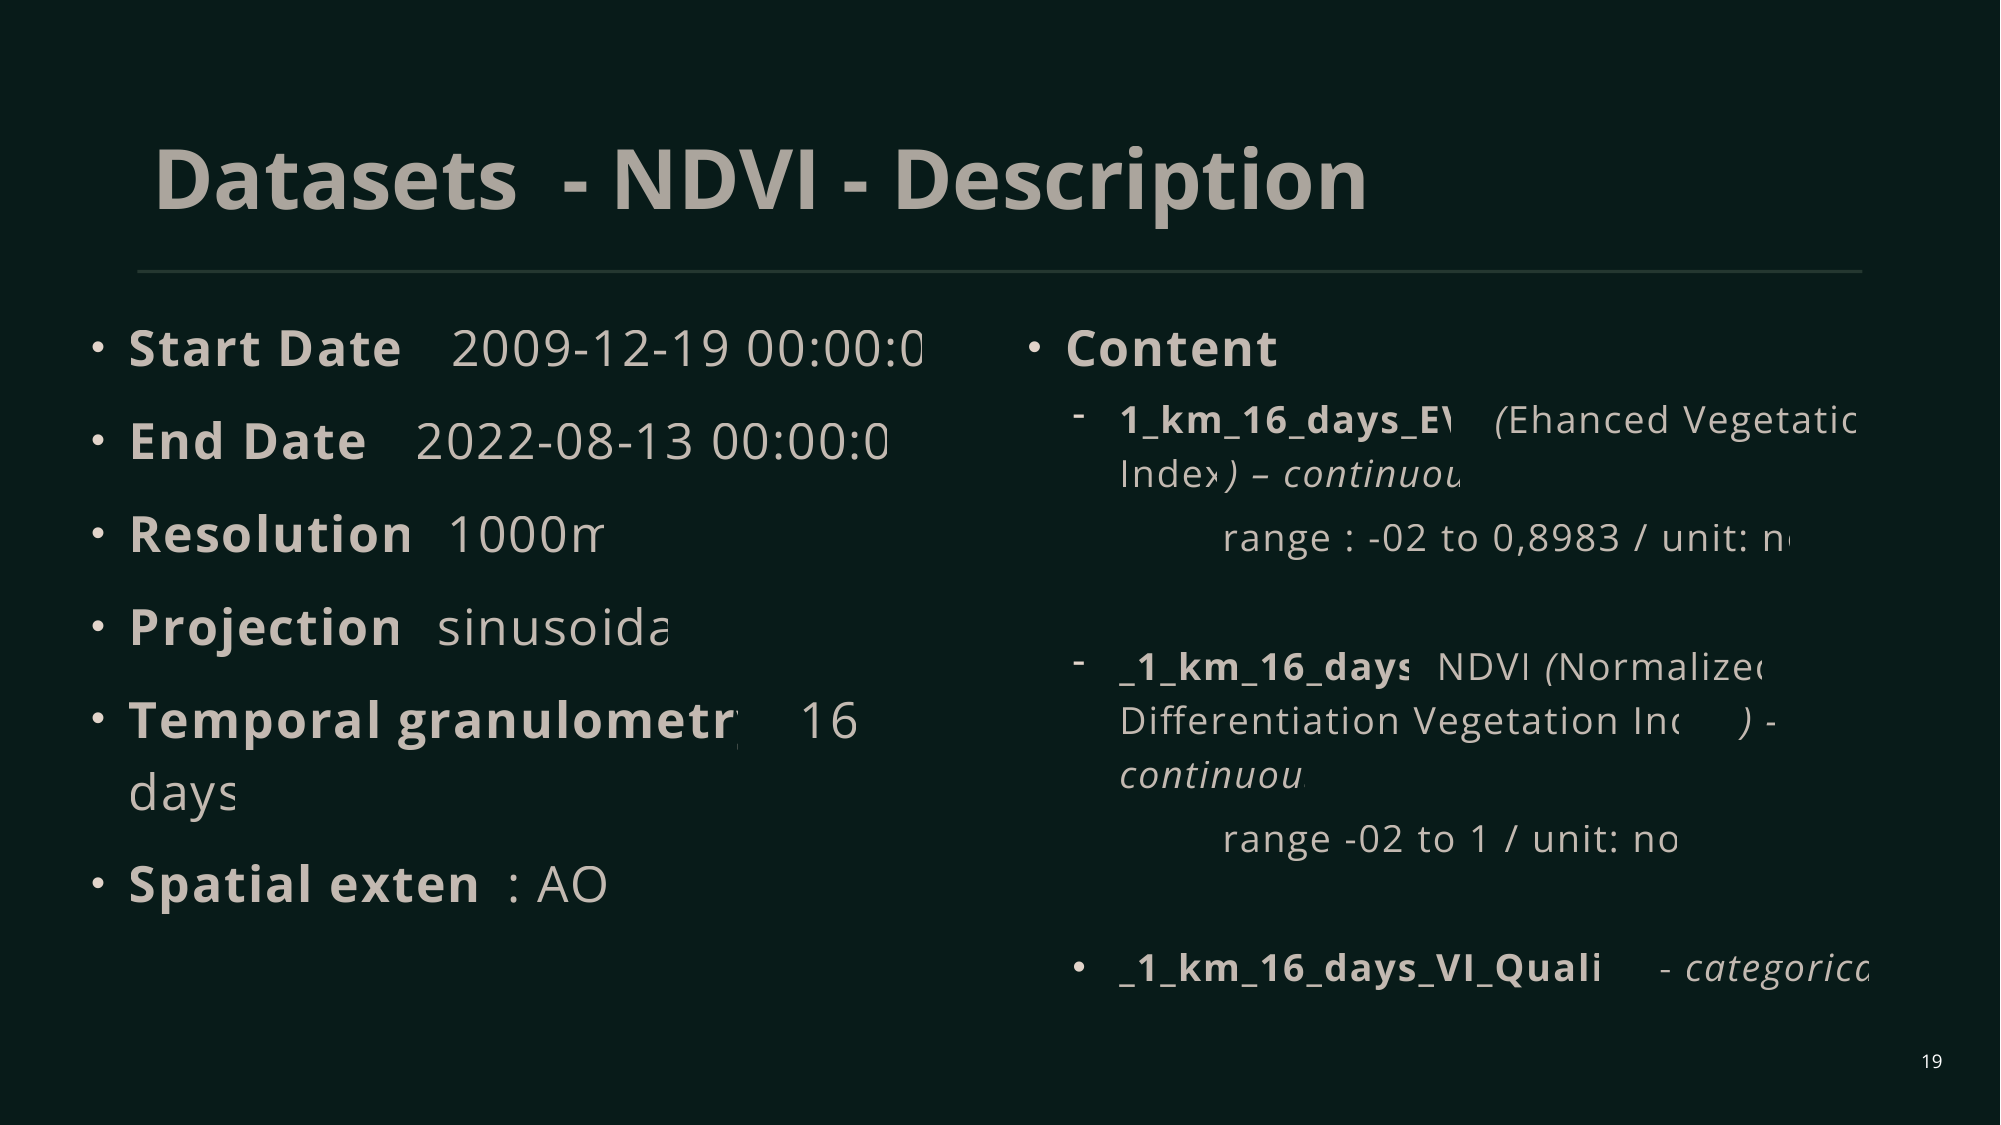

# Datasets  - NDVI - Description
Start Date : 2009-12-19 00:00:00
End Date : 2022-08-13 00:00:00
Resolution: 1000m
Projection: sinusoidal
Temporal granulometry: 16 days
Spatial extent: AOI

Content:
1_km_16_days_EVI (Ehanced Vegetation Index) – continuous
	range : -02 to 0,8983 / unit: none

_1_km_16_days_NDVI (Normalized Differentiation Vegetation Index) - continuous
	range -02 to 1 / unit: none

_1_km_16_days_VI_Quality - categorical
19